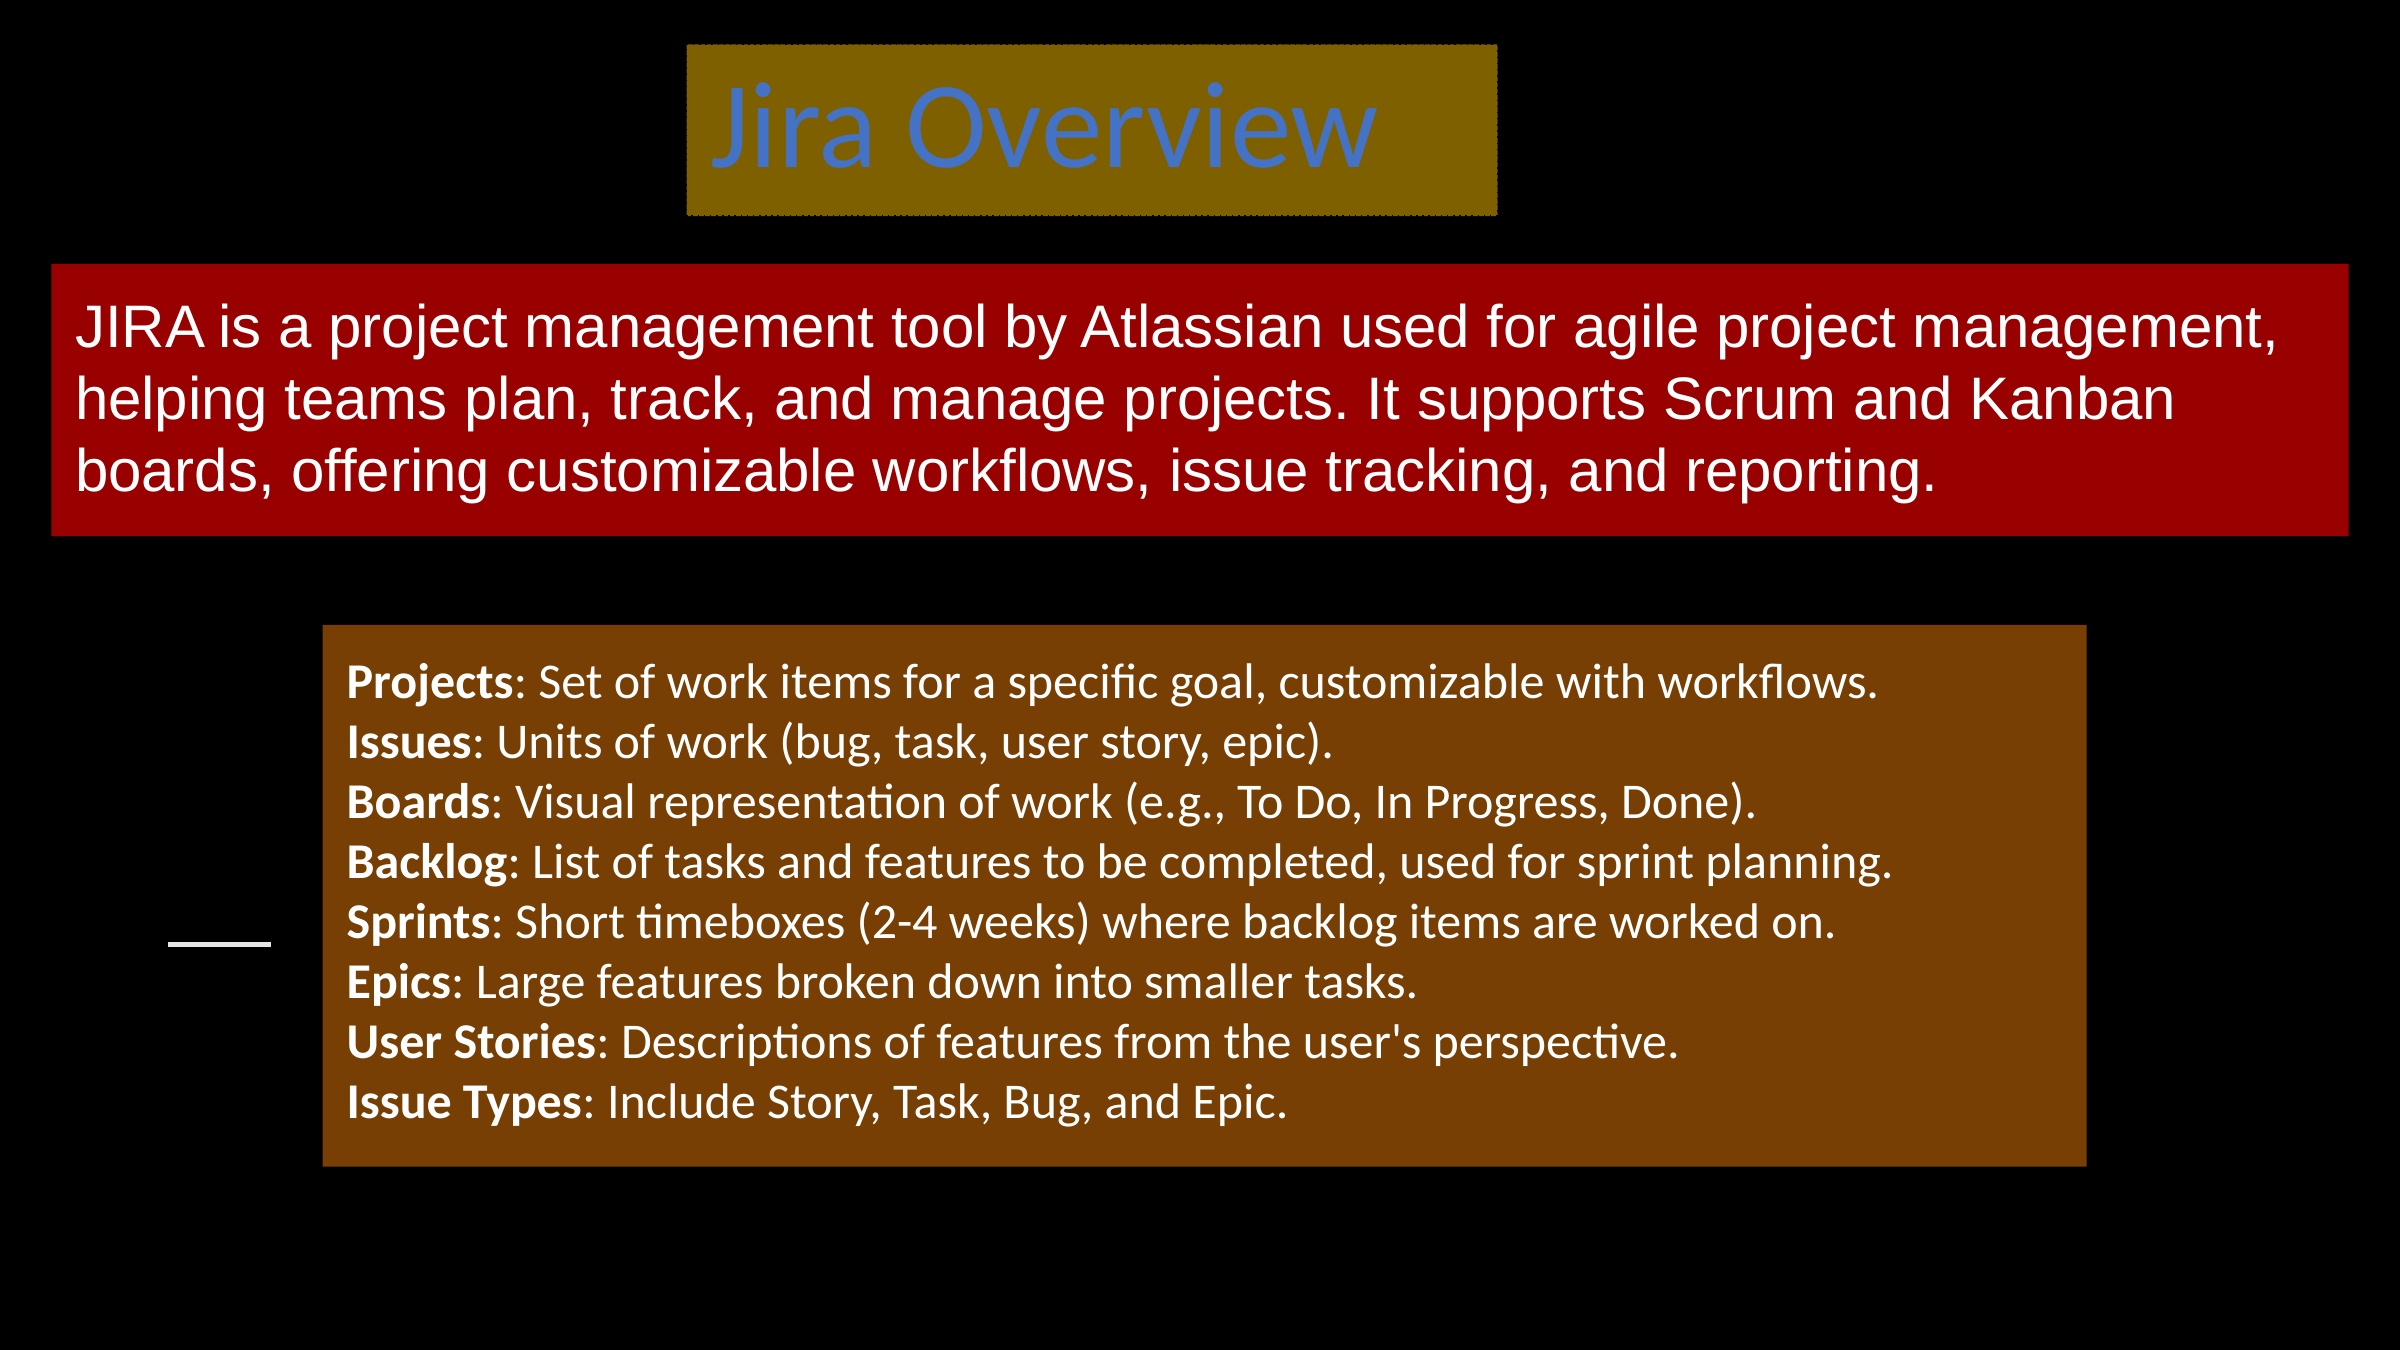

# Jira Overview
JIRA is a project management tool by Atlassian used for agile project management, helping teams plan, track, and manage projects. It supports Scrum and Kanban boards, offering customizable workflows, issue tracking, and reporting.
Projects: Set of work items for a specific goal, customizable with workflows.
Issues: Units of work (bug, task, user story, epic).
Boards: Visual representation of work (e.g., To Do, In Progress, Done).
Backlog: List of tasks and features to be completed, used for sprint planning.
Sprints: Short timeboxes (2-4 weeks) where backlog items are worked on.
Epics: Large features broken down into smaller tasks.
User Stories: Descriptions of features from the user's perspective.
Issue Types: Include Story, Task, Bug, and Epic.